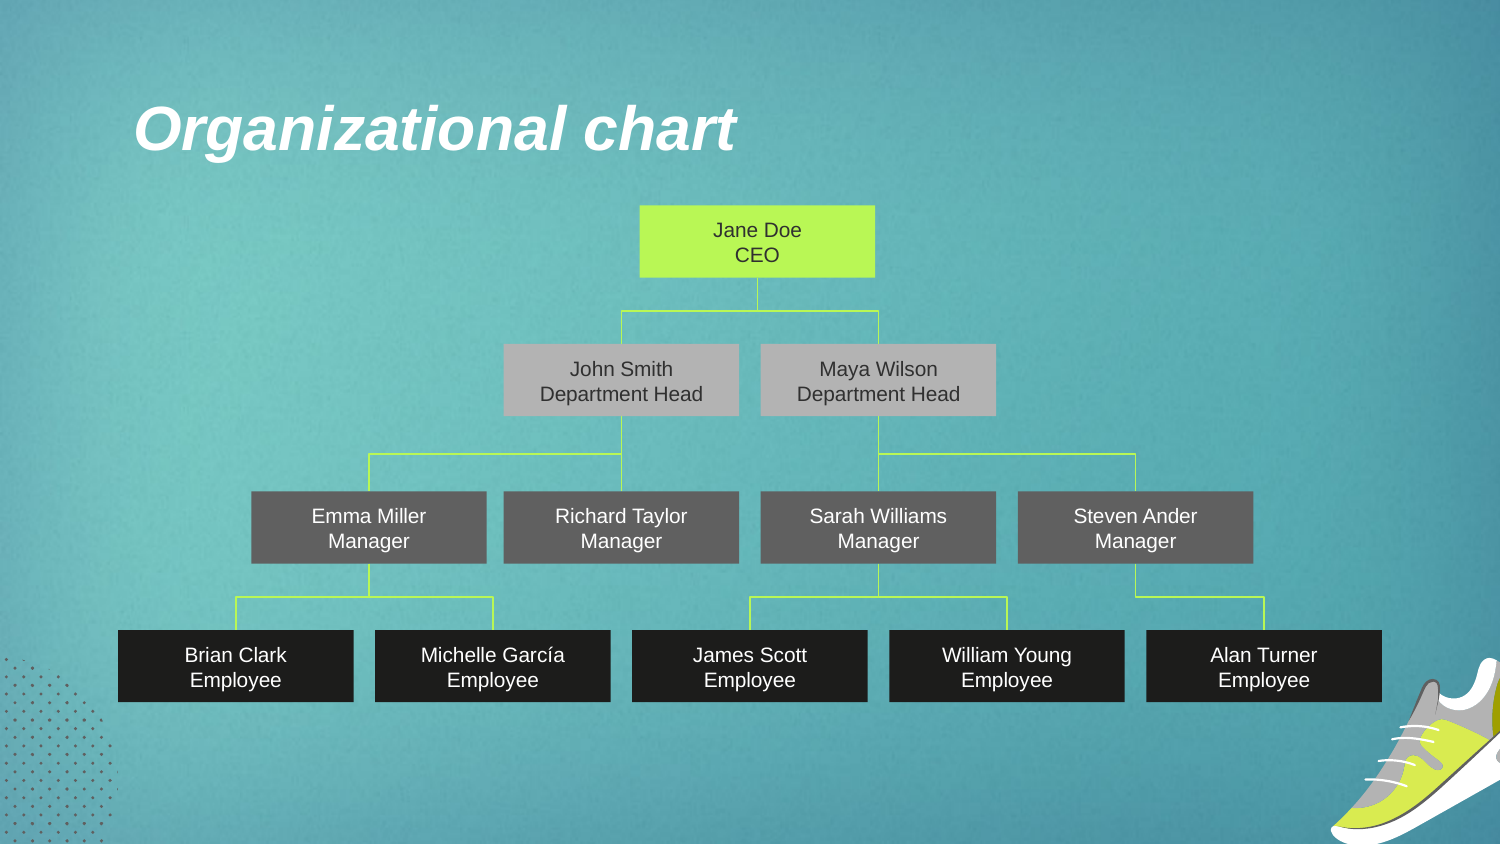

# Organizational chart
Jane Doe
CEO
John Smith
Department Head
Maya Wilson
Department Head
Emma Miller
Manager
Richard Taylor
Manager
Sarah Williams
Manager
Steven Ander
Manager
Brian Clark
Employee
Michelle García
Employee
James Scott
Employee
William Young
Employee
Alan Turner
Employee